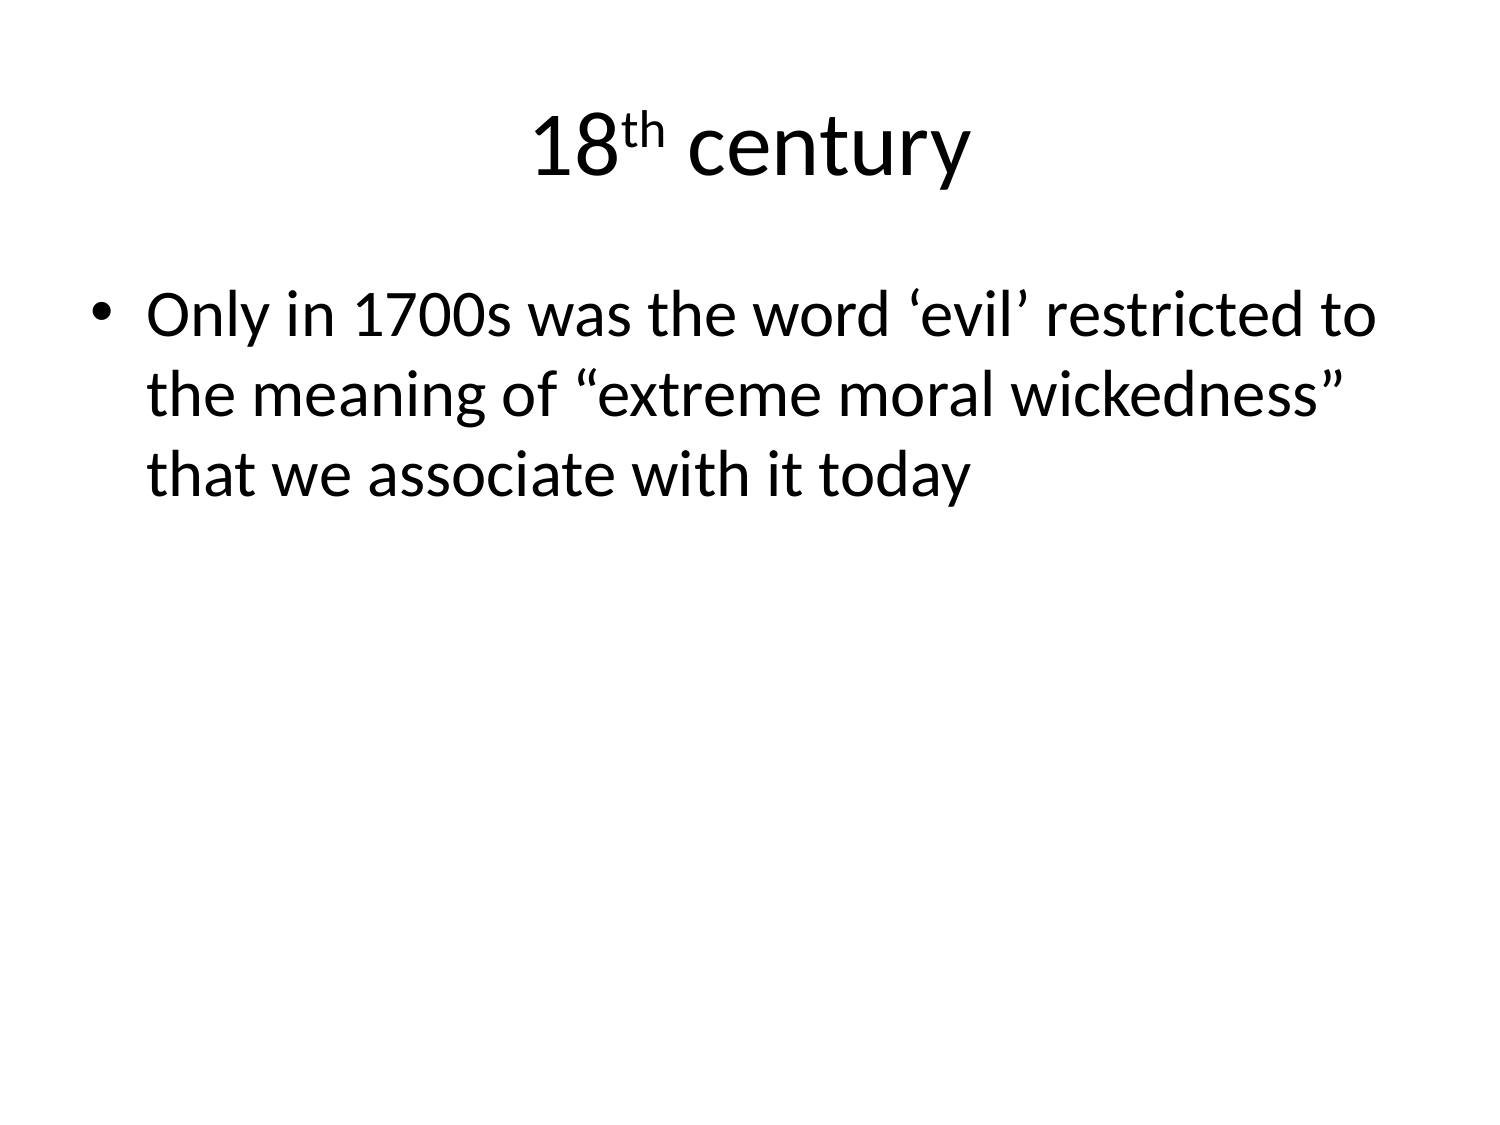

# 18th century
Only in 1700s was the word ‘evil’ restricted to the meaning of “extreme moral wickedness” that we associate with it today